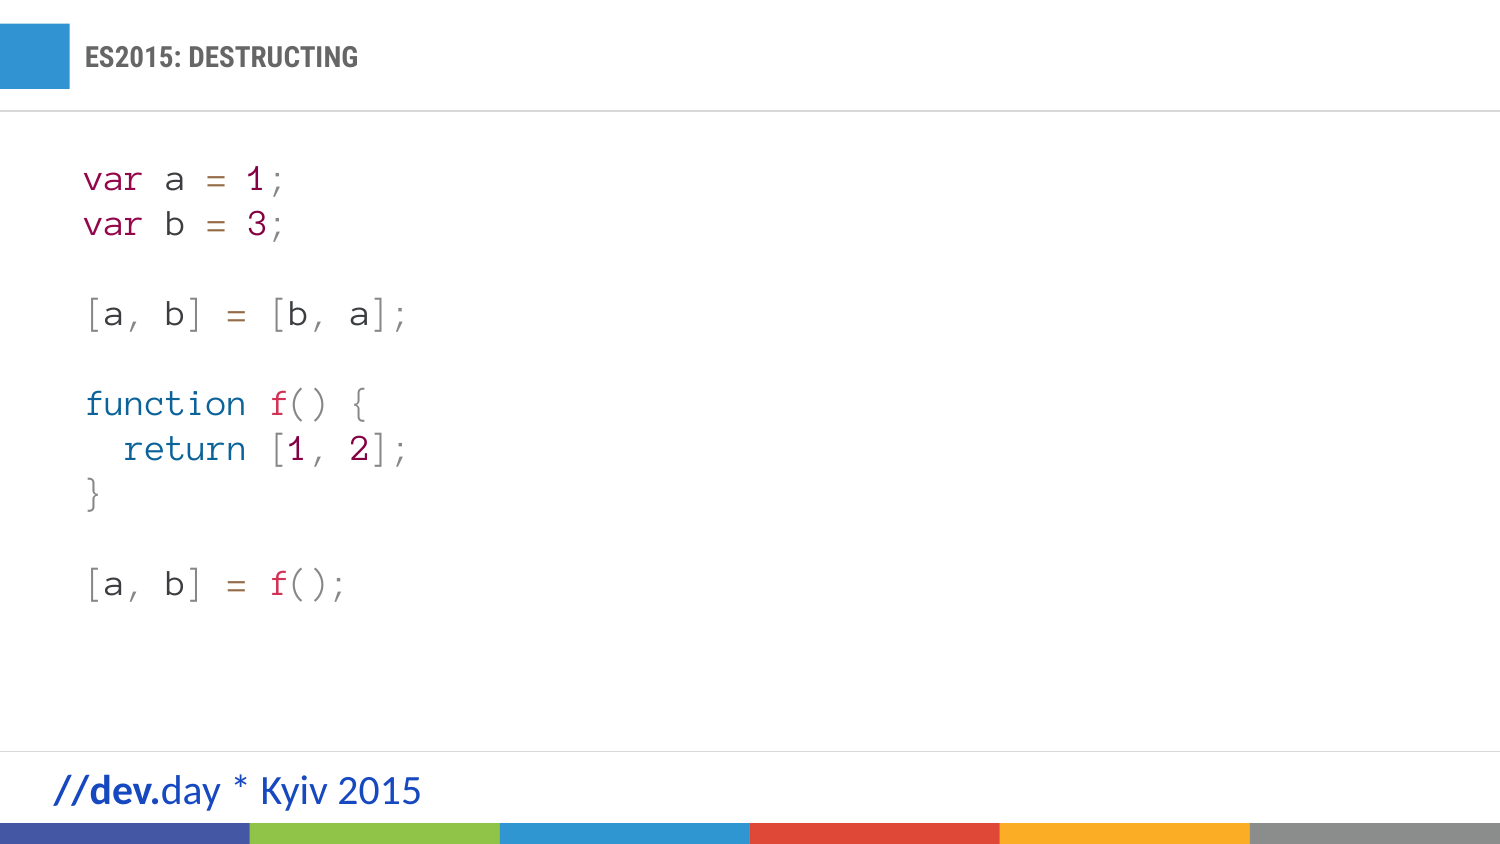

ES2015: DESTRUCTING
var a = 1;
var b = 3;

[a, b] = [b, a];

function f() {
  return [1, 2];
}

[a, b] = f();